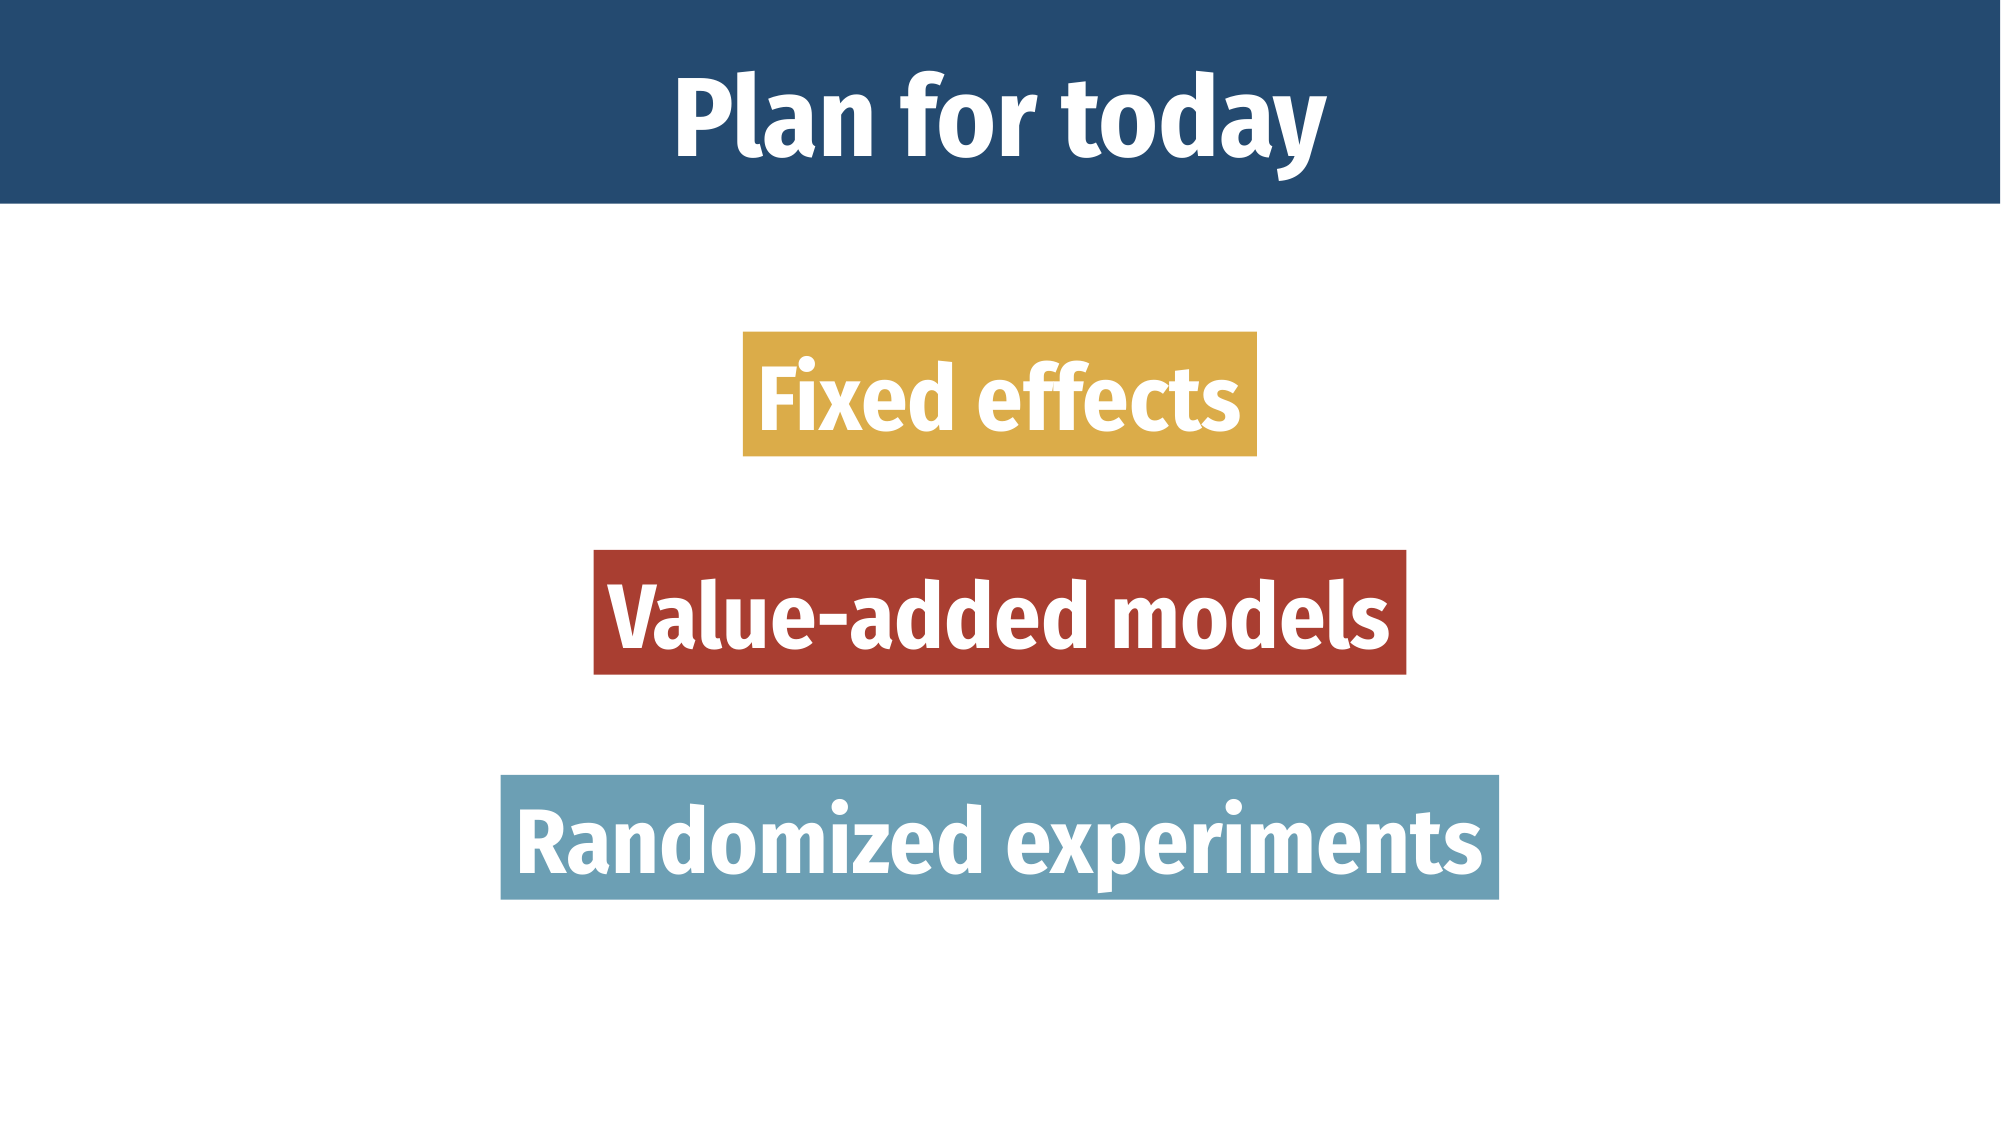

# Plan for today
Fixed effects
Value-added models
Randomized experiments